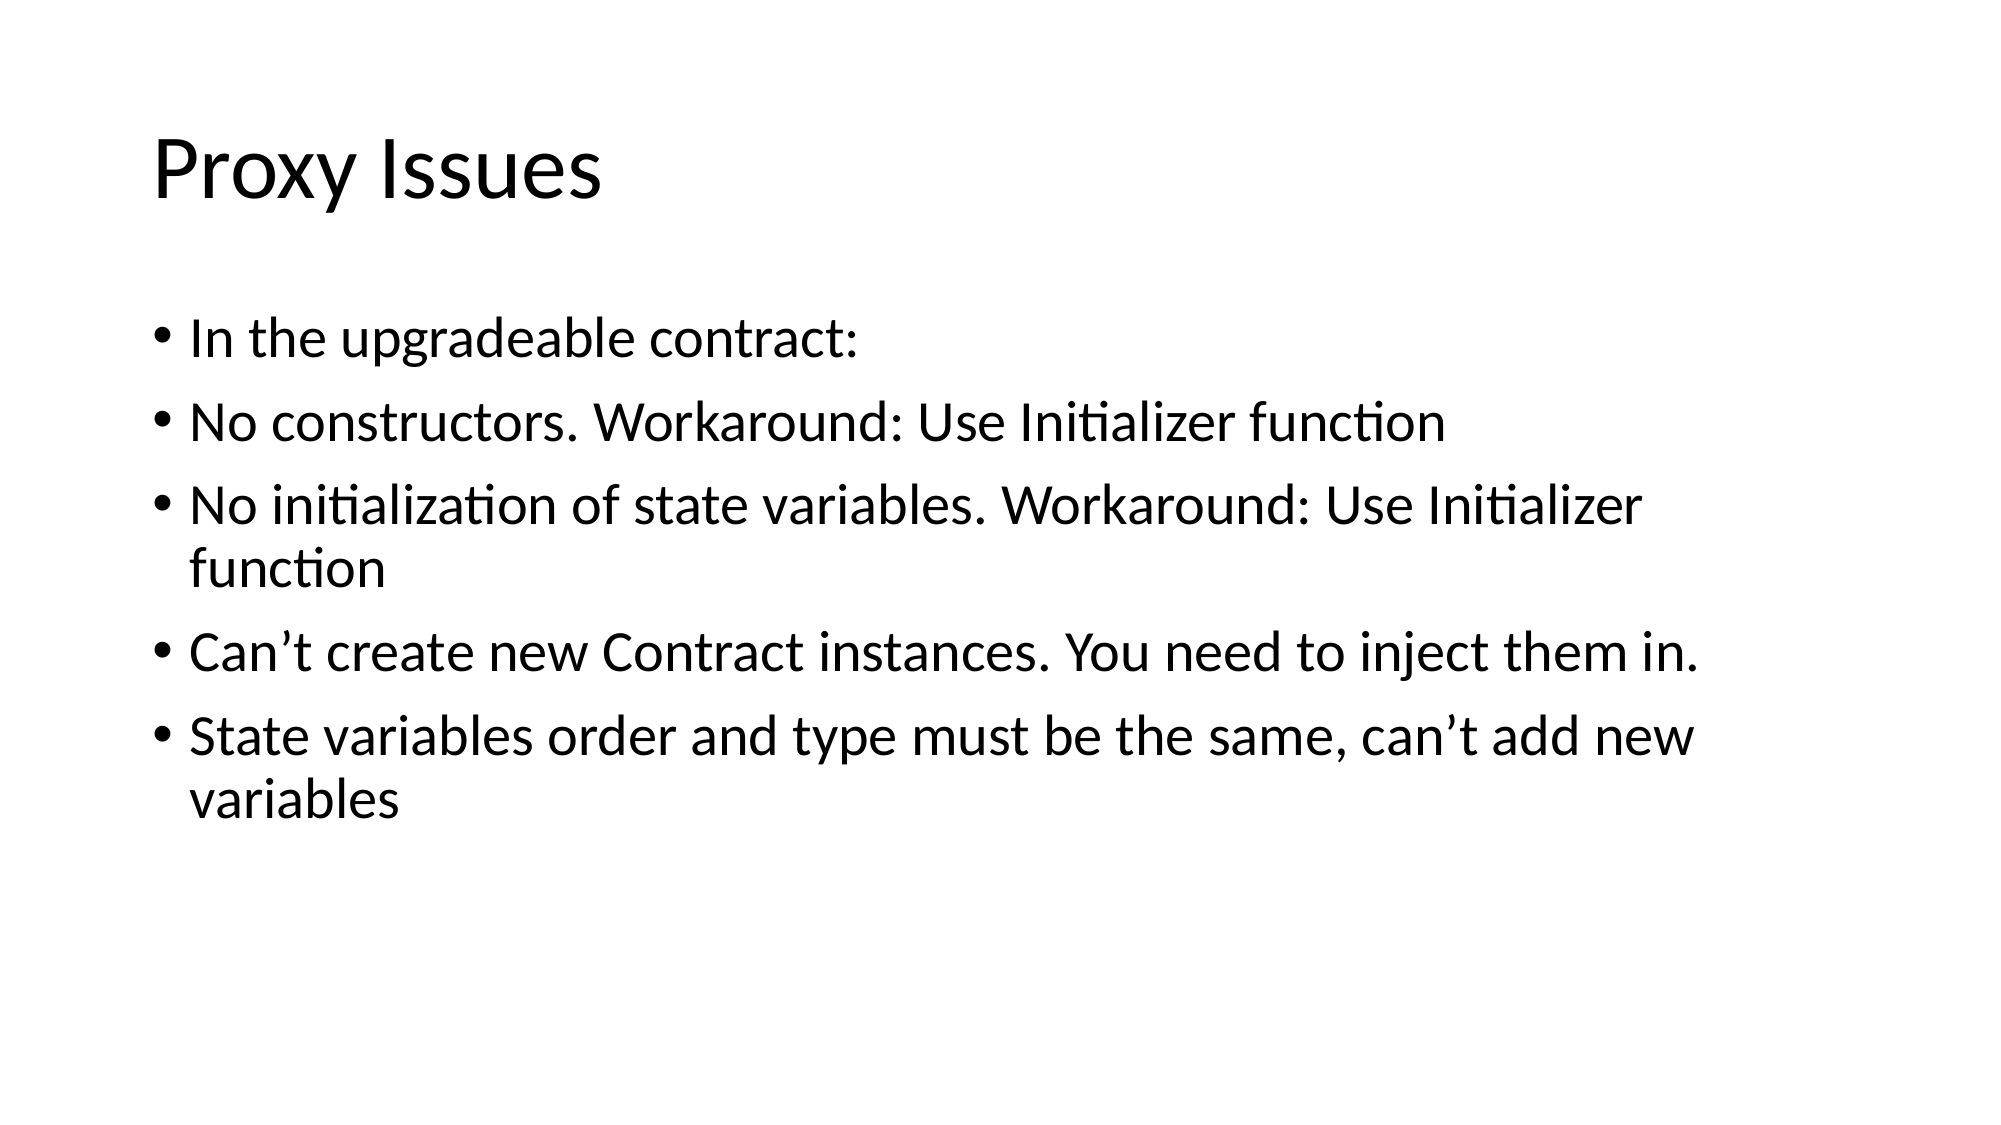

# Proxy Issues
In the upgradeable contract:
No constructors. Workaround: Use Initializer function
No initialization of state variables. Workaround: Use Initializer function
Can’t create new Contract instances. You need to inject them in.
State variables order and type must be the same, can’t add new variables